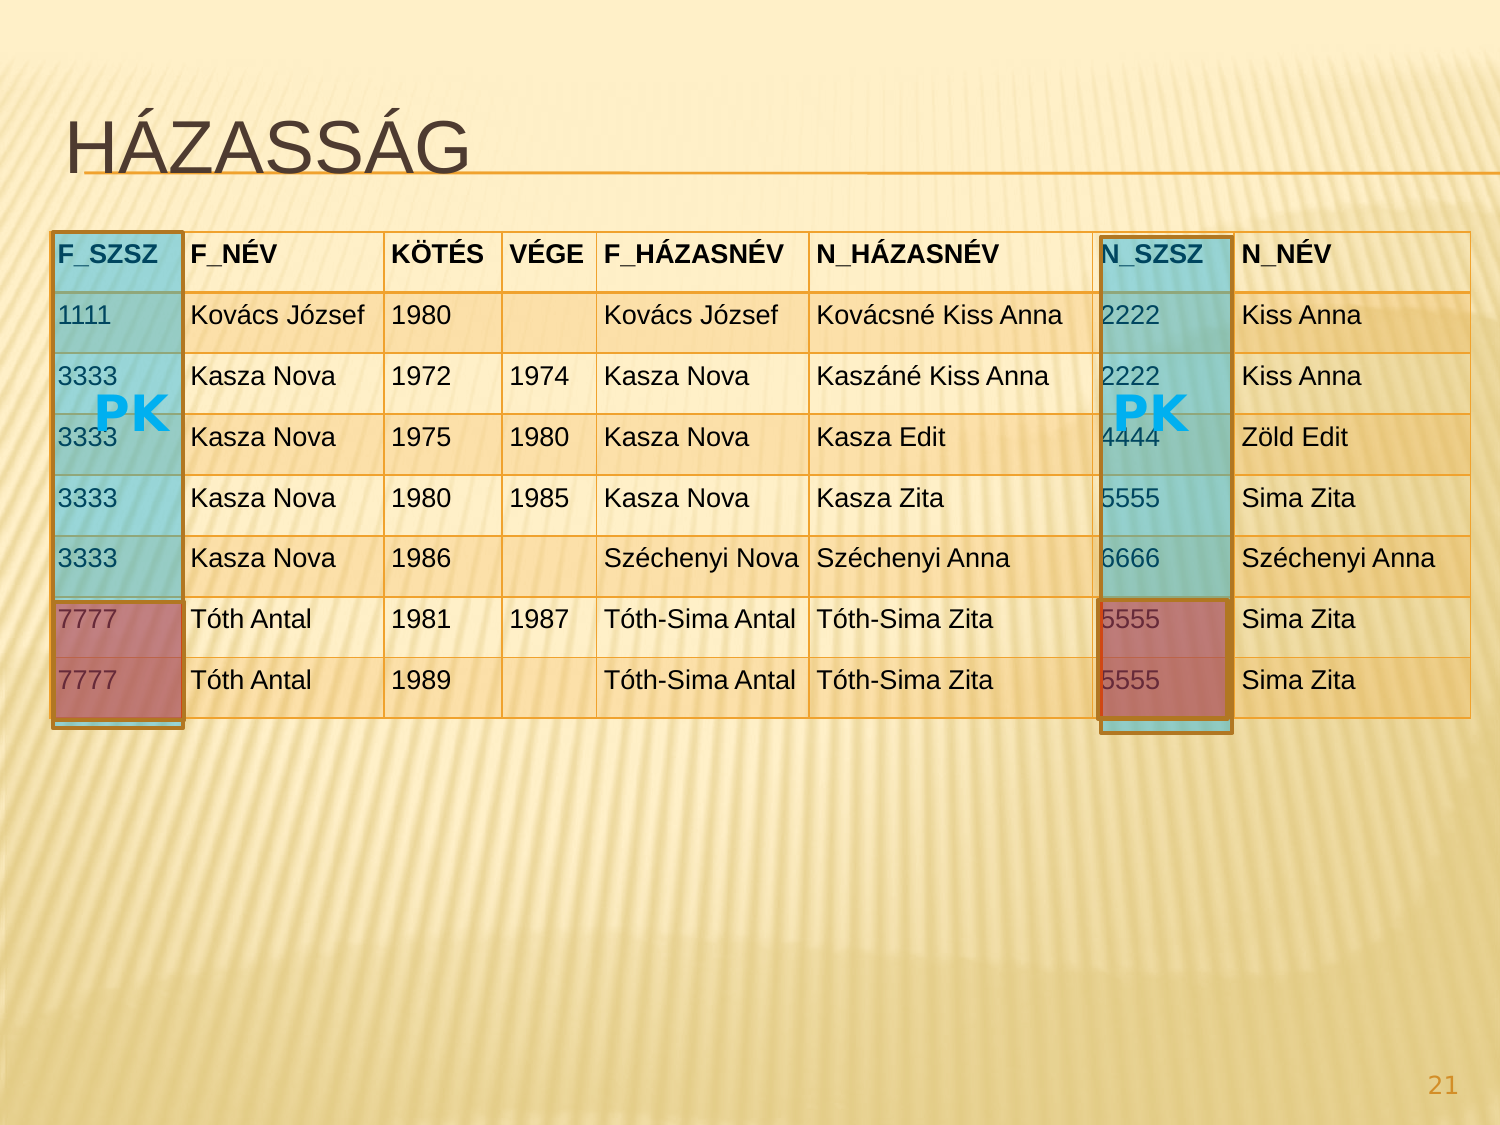

# házasság
| F\_SZSZ | F\_NÉV | KÖTÉS | VÉGE | F\_HÁZASNÉV | N\_HÁZASNÉV | N\_SZSZ | N\_NÉV |
| --- | --- | --- | --- | --- | --- | --- | --- |
| 1111 | Kovács József | 1980 |  | Kovács József | Kovácsné Kiss Anna | 2222 | Kiss Anna |
| 3333 | Kasza Nova | 1972 | 1974 | Kasza Nova | Kaszáné Kiss Anna | 2222 | Kiss Anna |
| 3333 | Kasza Nova | 1975 | 1980 | Kasza Nova | Kasza Edit | 4444 | Zöld Edit |
| 3333 | Kasza Nova | 1980 | 1985 | Kasza Nova | Kasza Zita | 5555 | Sima Zita |
| 3333 | Kasza Nova | 1986 |  | Széchenyi Nova | Széchenyi Anna | 6666 | Széchenyi Anna |
| 7777 | Tóth Antal | 1981 | 1987 | Tóth-Sima Antal | Tóth-Sima Zita | 5555 | Sima Zita |
| 7777 | Tóth Antal | 1989 |  | Tóth-Sima Antal | Tóth-Sima Zita | 5555 | Sima Zita |

PK
PK

21